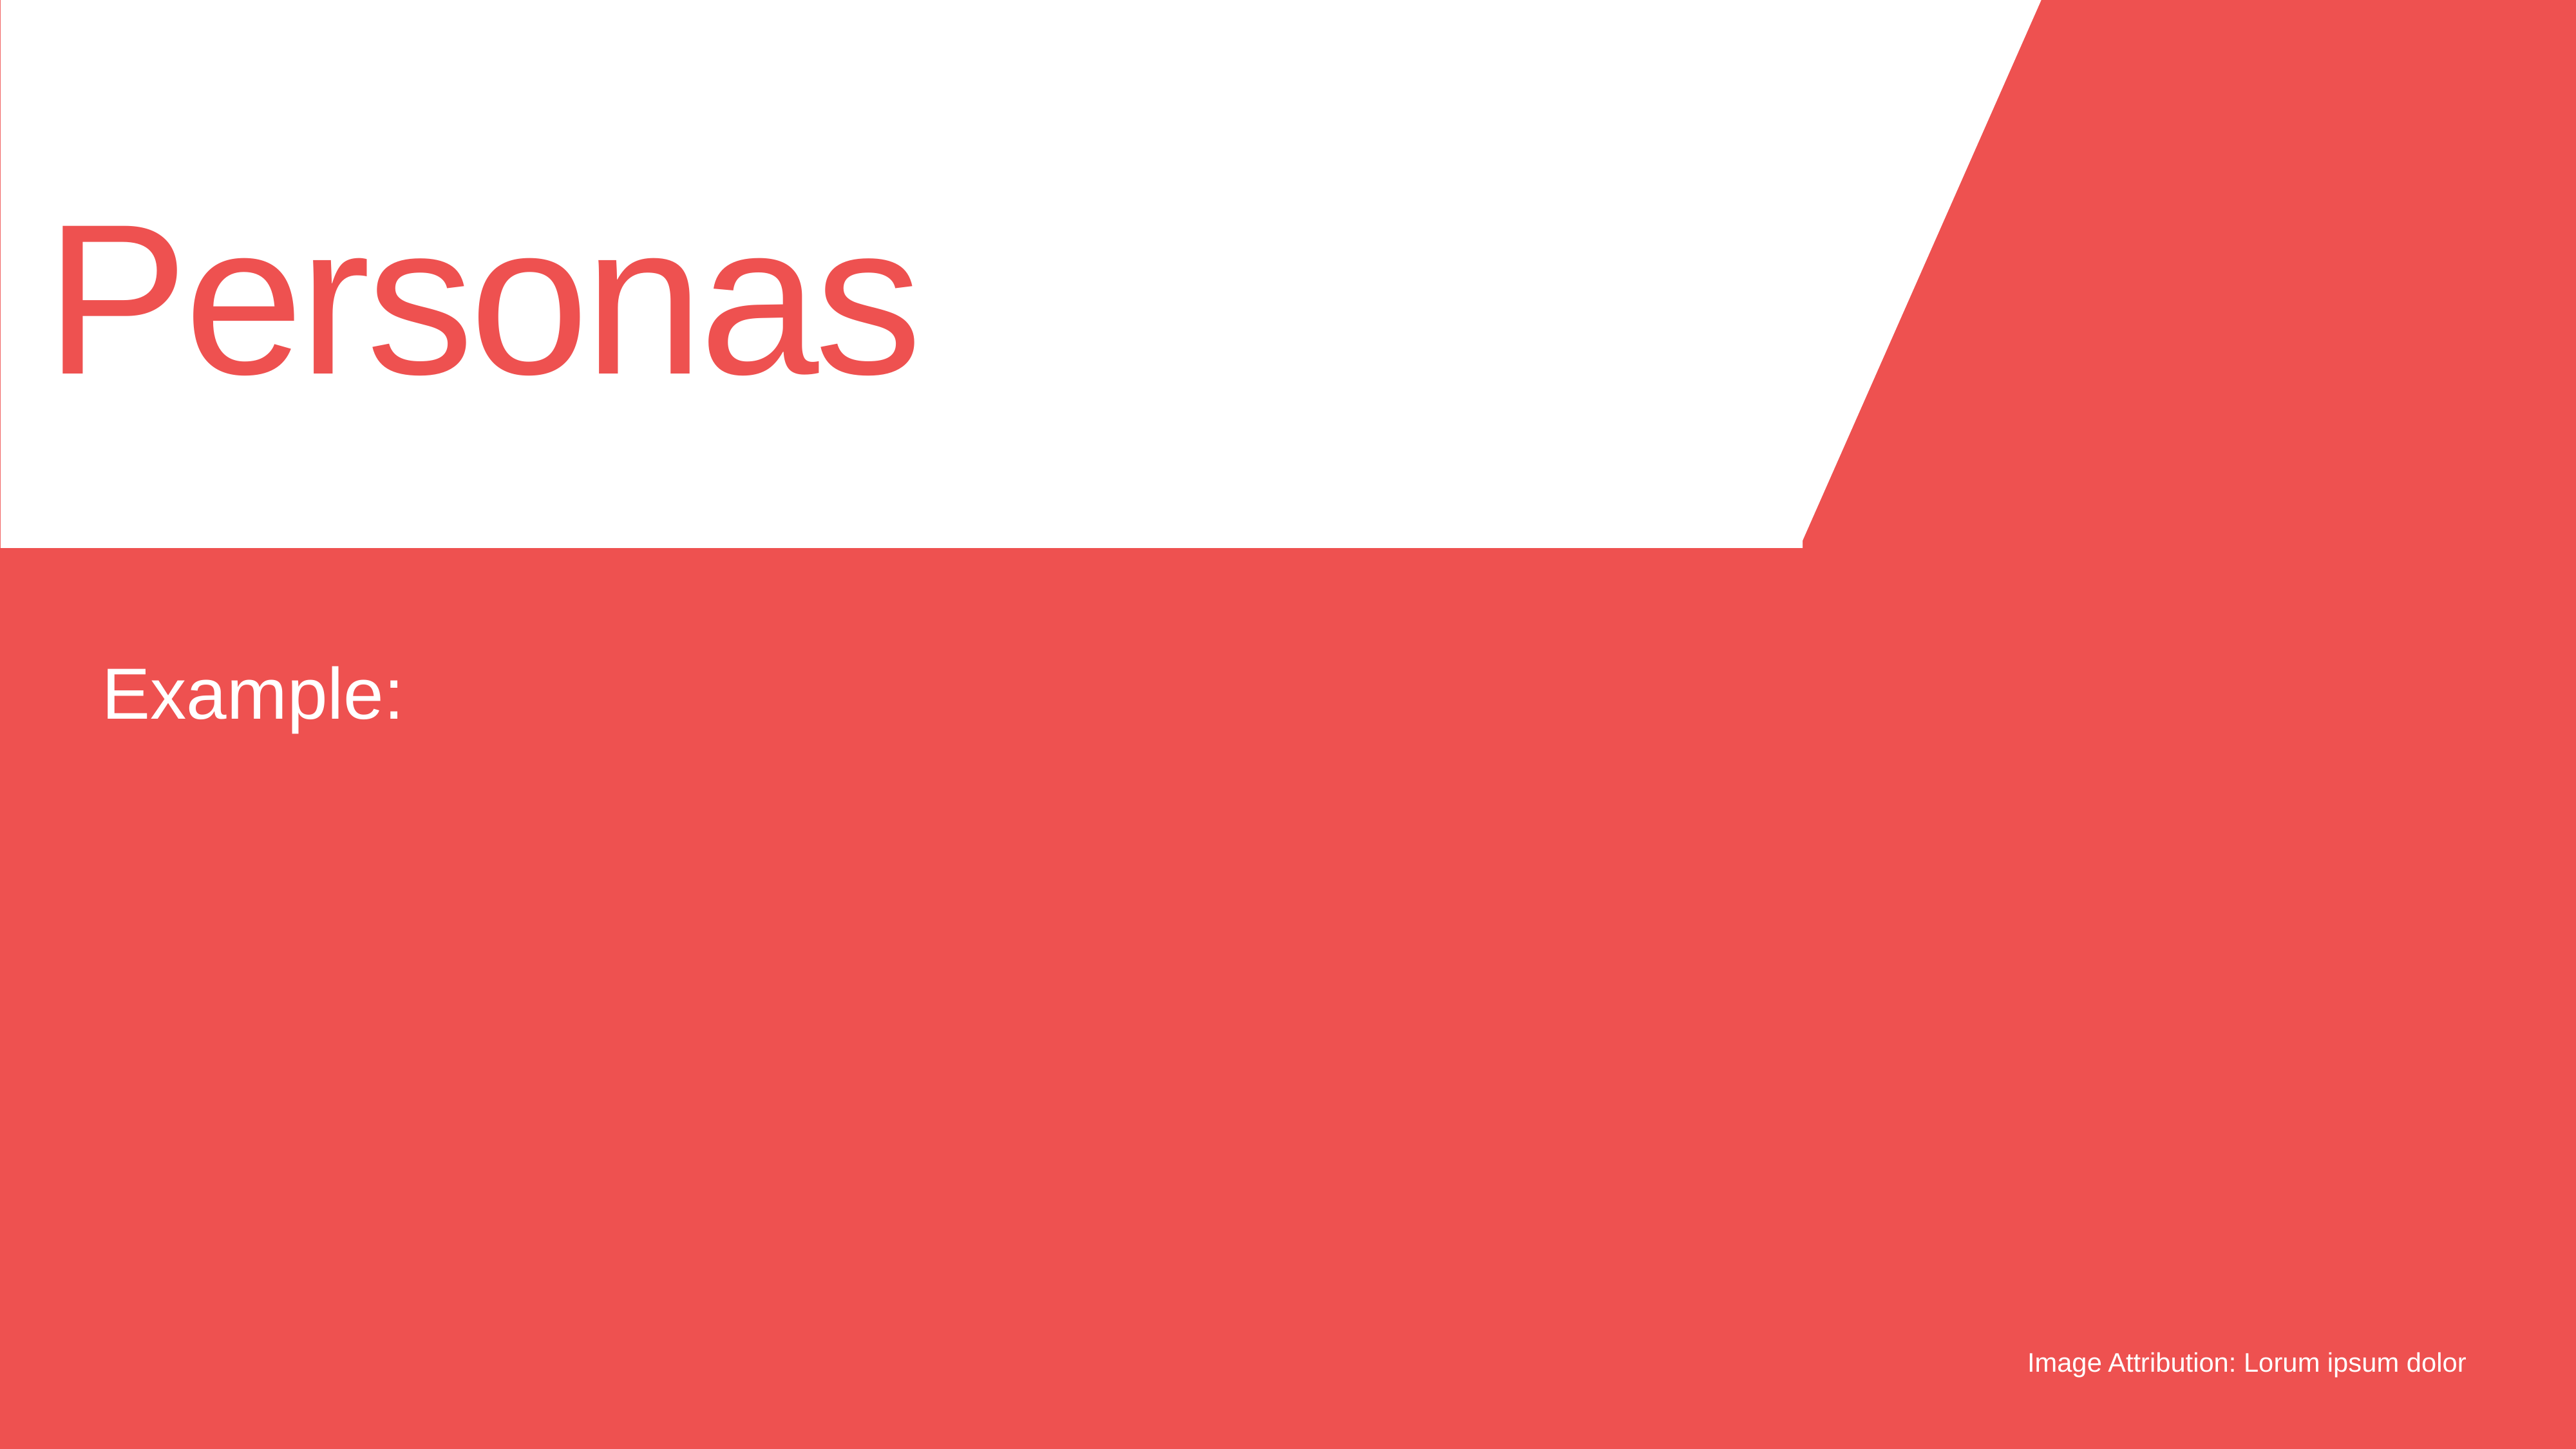

Personas

Image Attribution: Lorum ipsum dolor
Example: